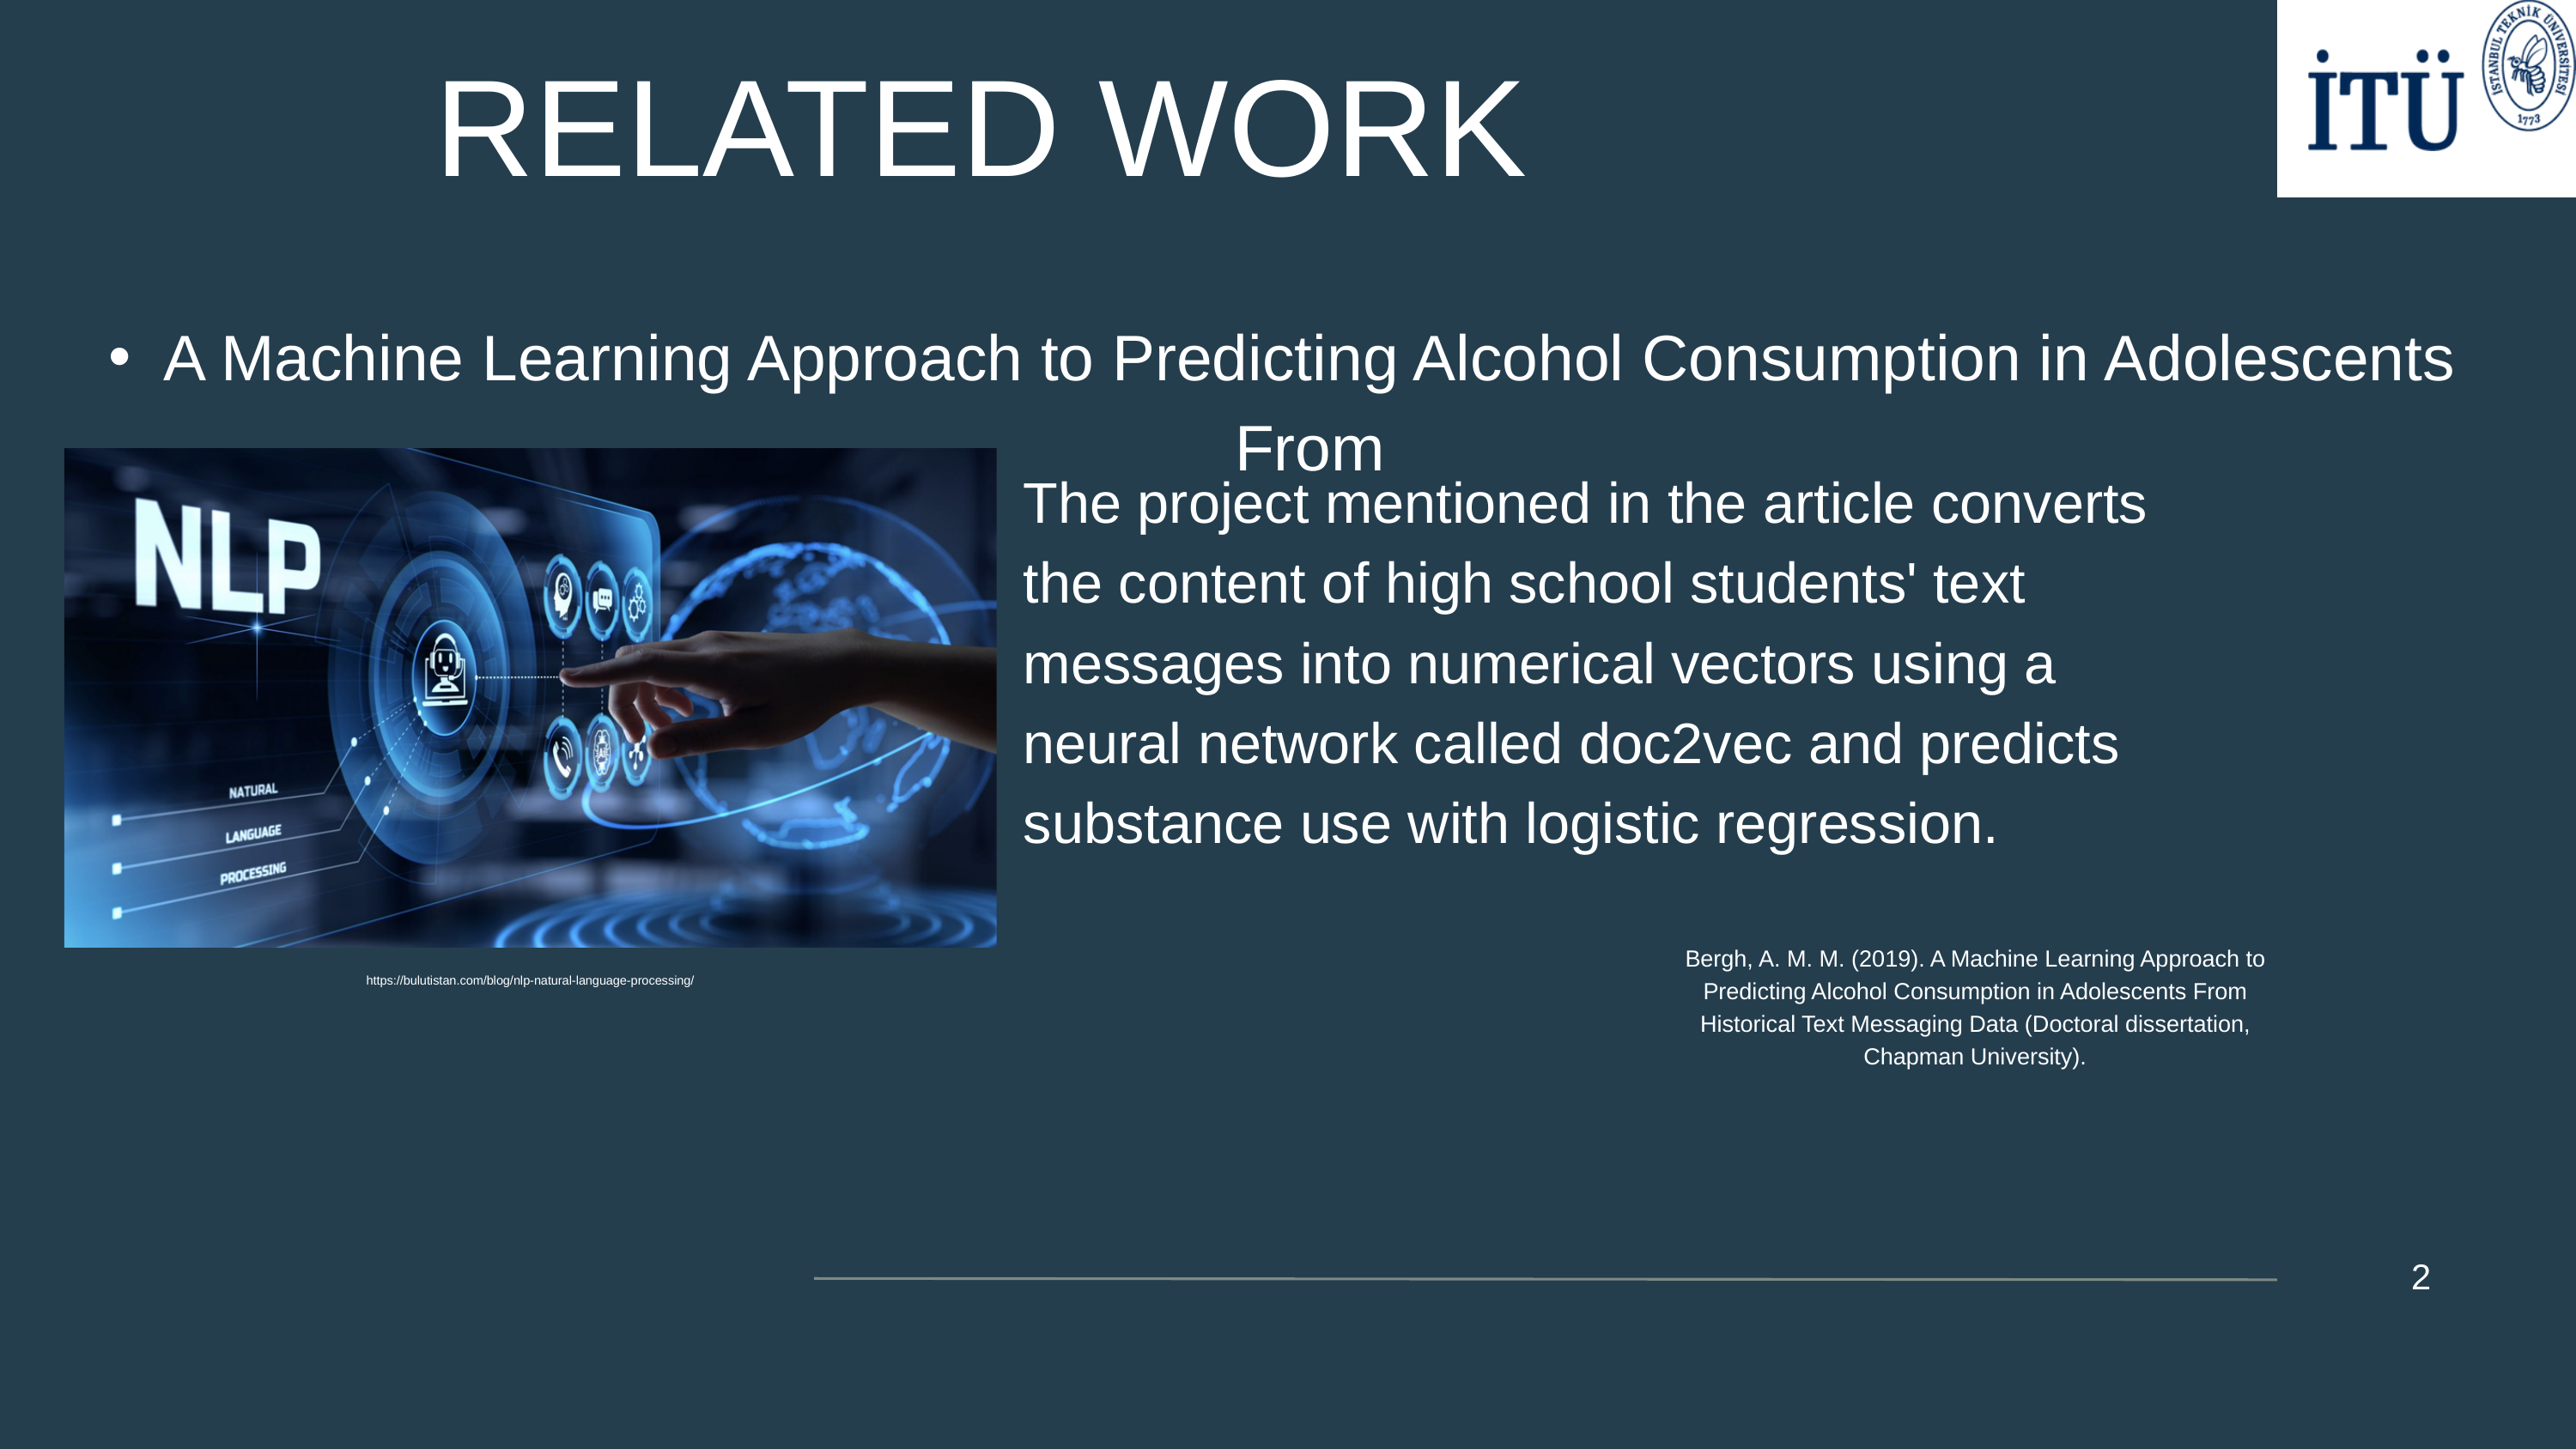

RELATED WORK
A Machine Learning Approach to Predicting Alcohol Consumption in Adolescents From

The project mentioned in the article converts the content of high school students' text messages into numerical vectors using a neural network called doc2vec and predicts substance use with logistic regression.
Bergh, A. M. M. (2019). A Machine Learning Approach to Predicting Alcohol Consumption in Adolescents From Historical Text Messaging Data (Doctoral dissertation, Chapman University).
https://bulutistan.com/blog/nlp-natural-language-processing/
2